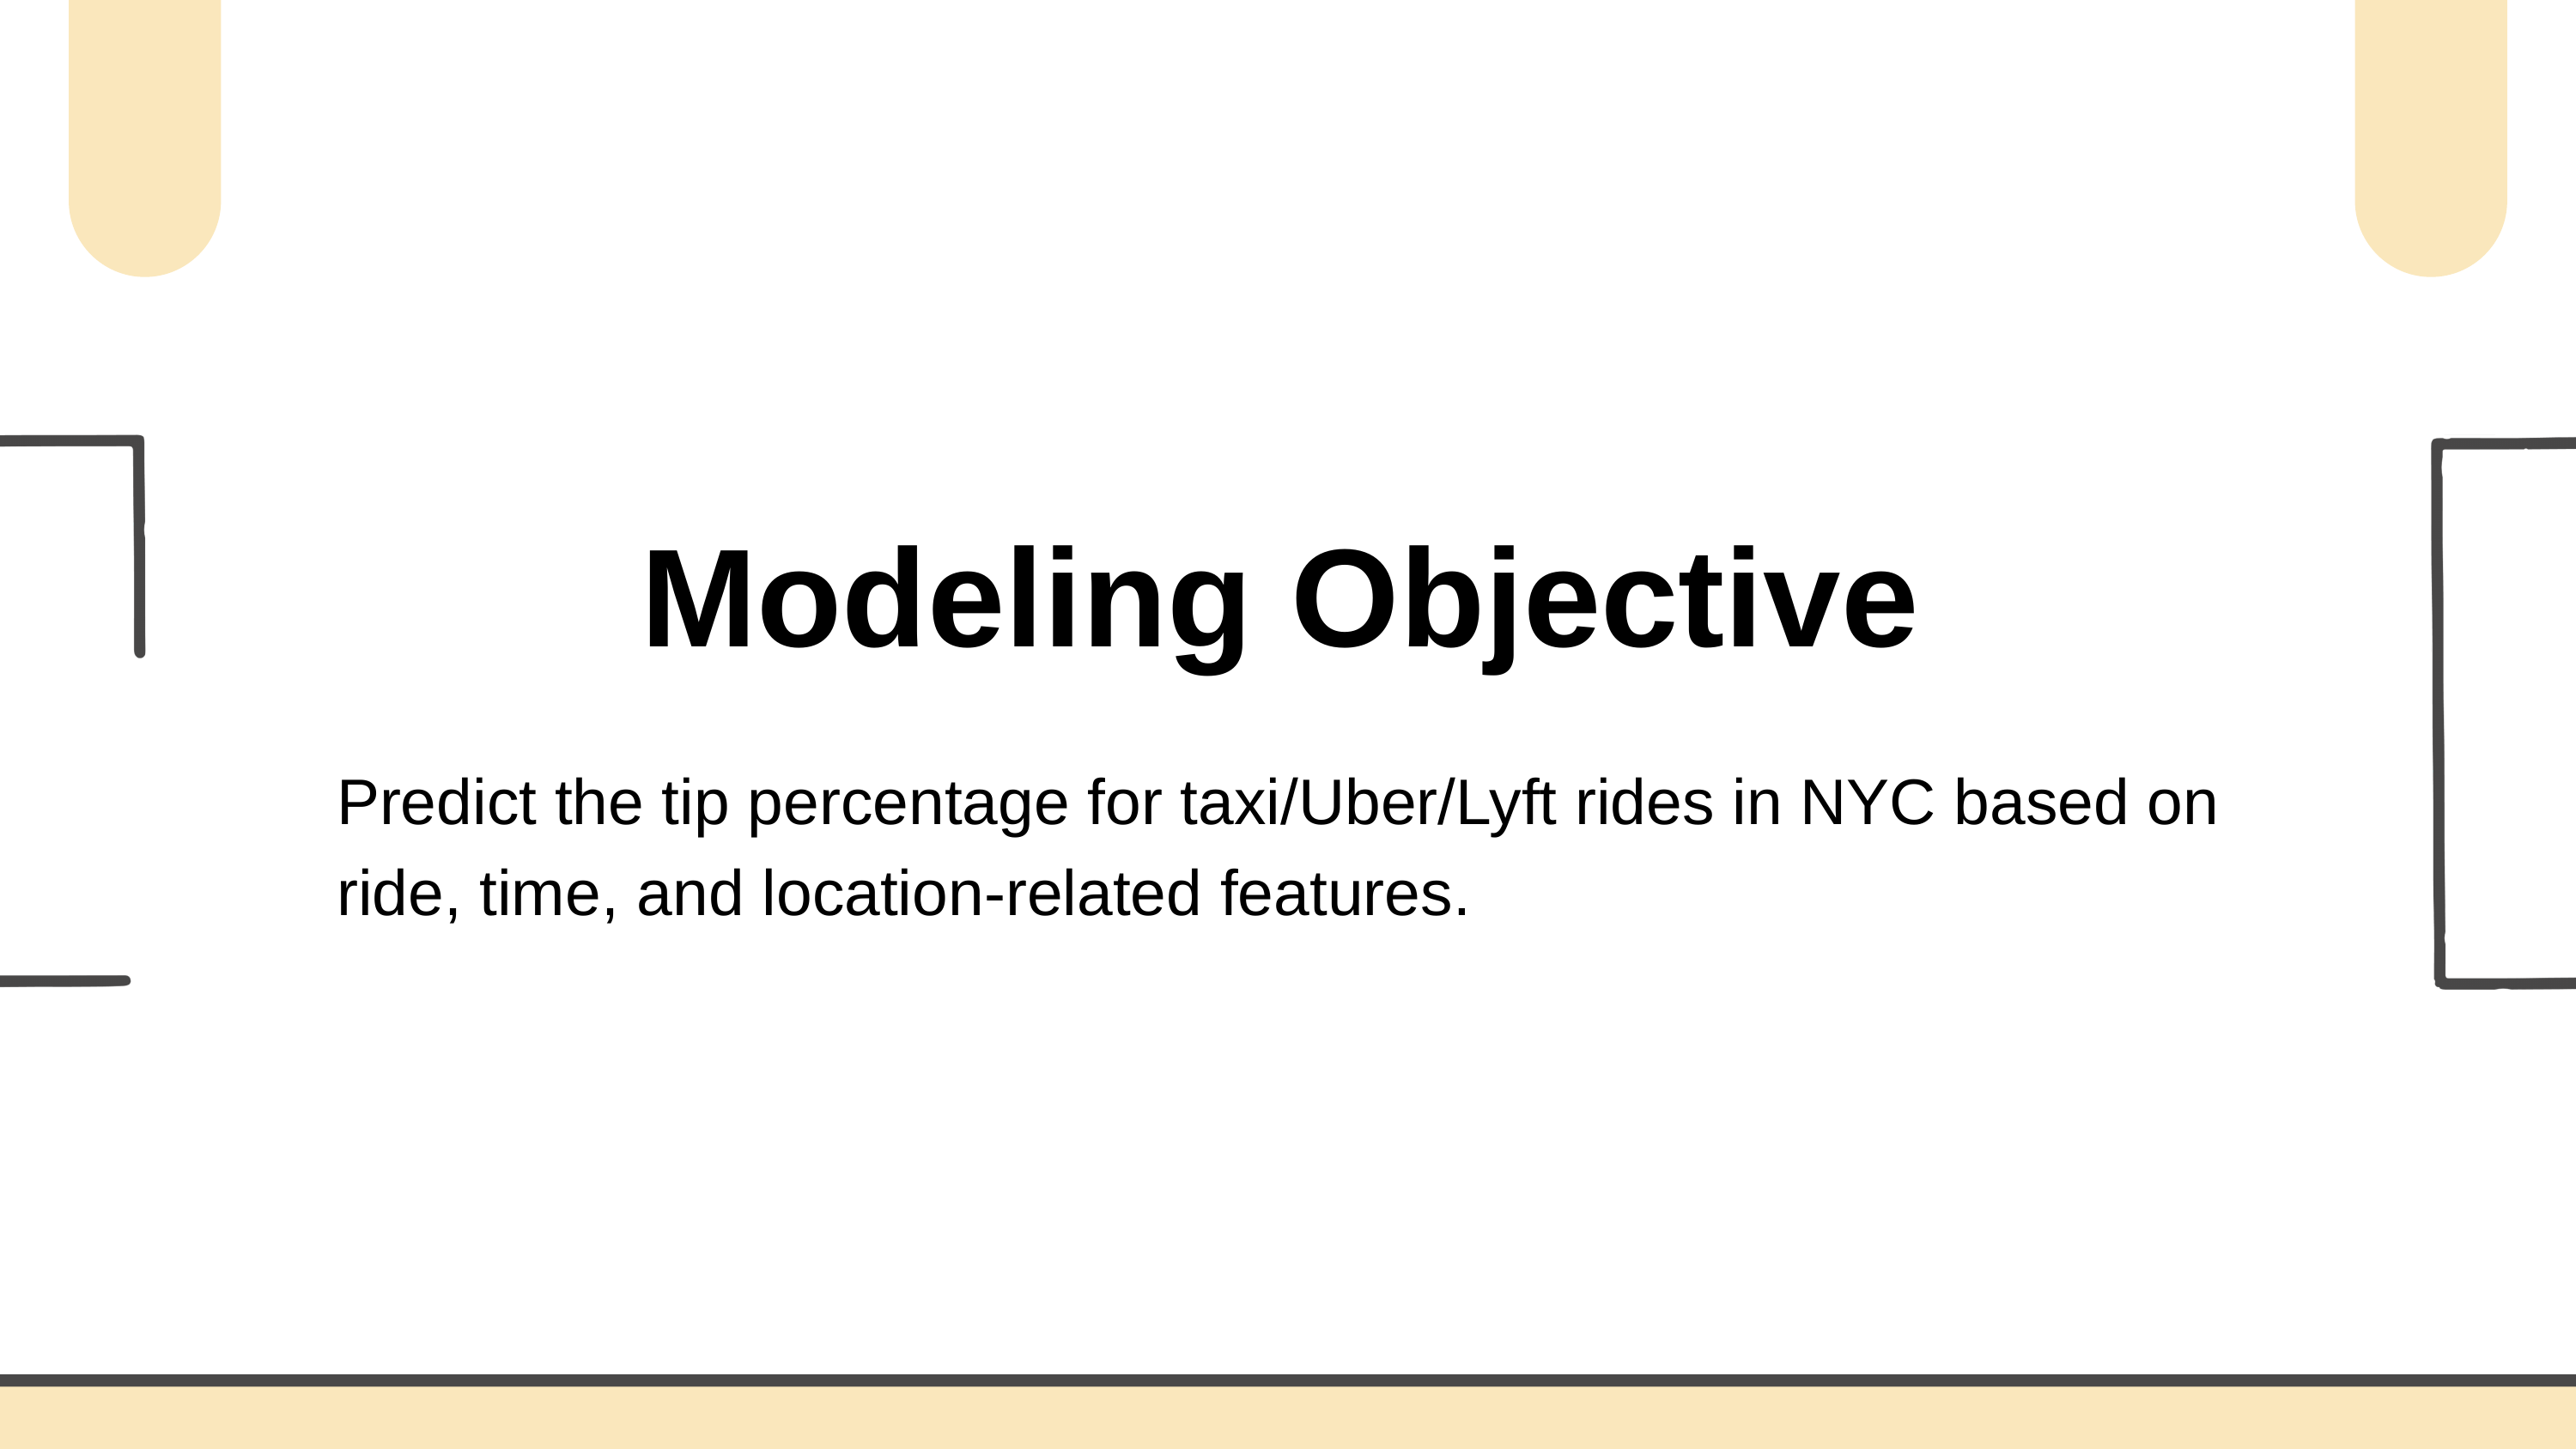

Modeling Objective
Predict the tip percentage for taxi/Uber/Lyft rides in NYC based on ride, time, and location-related features.